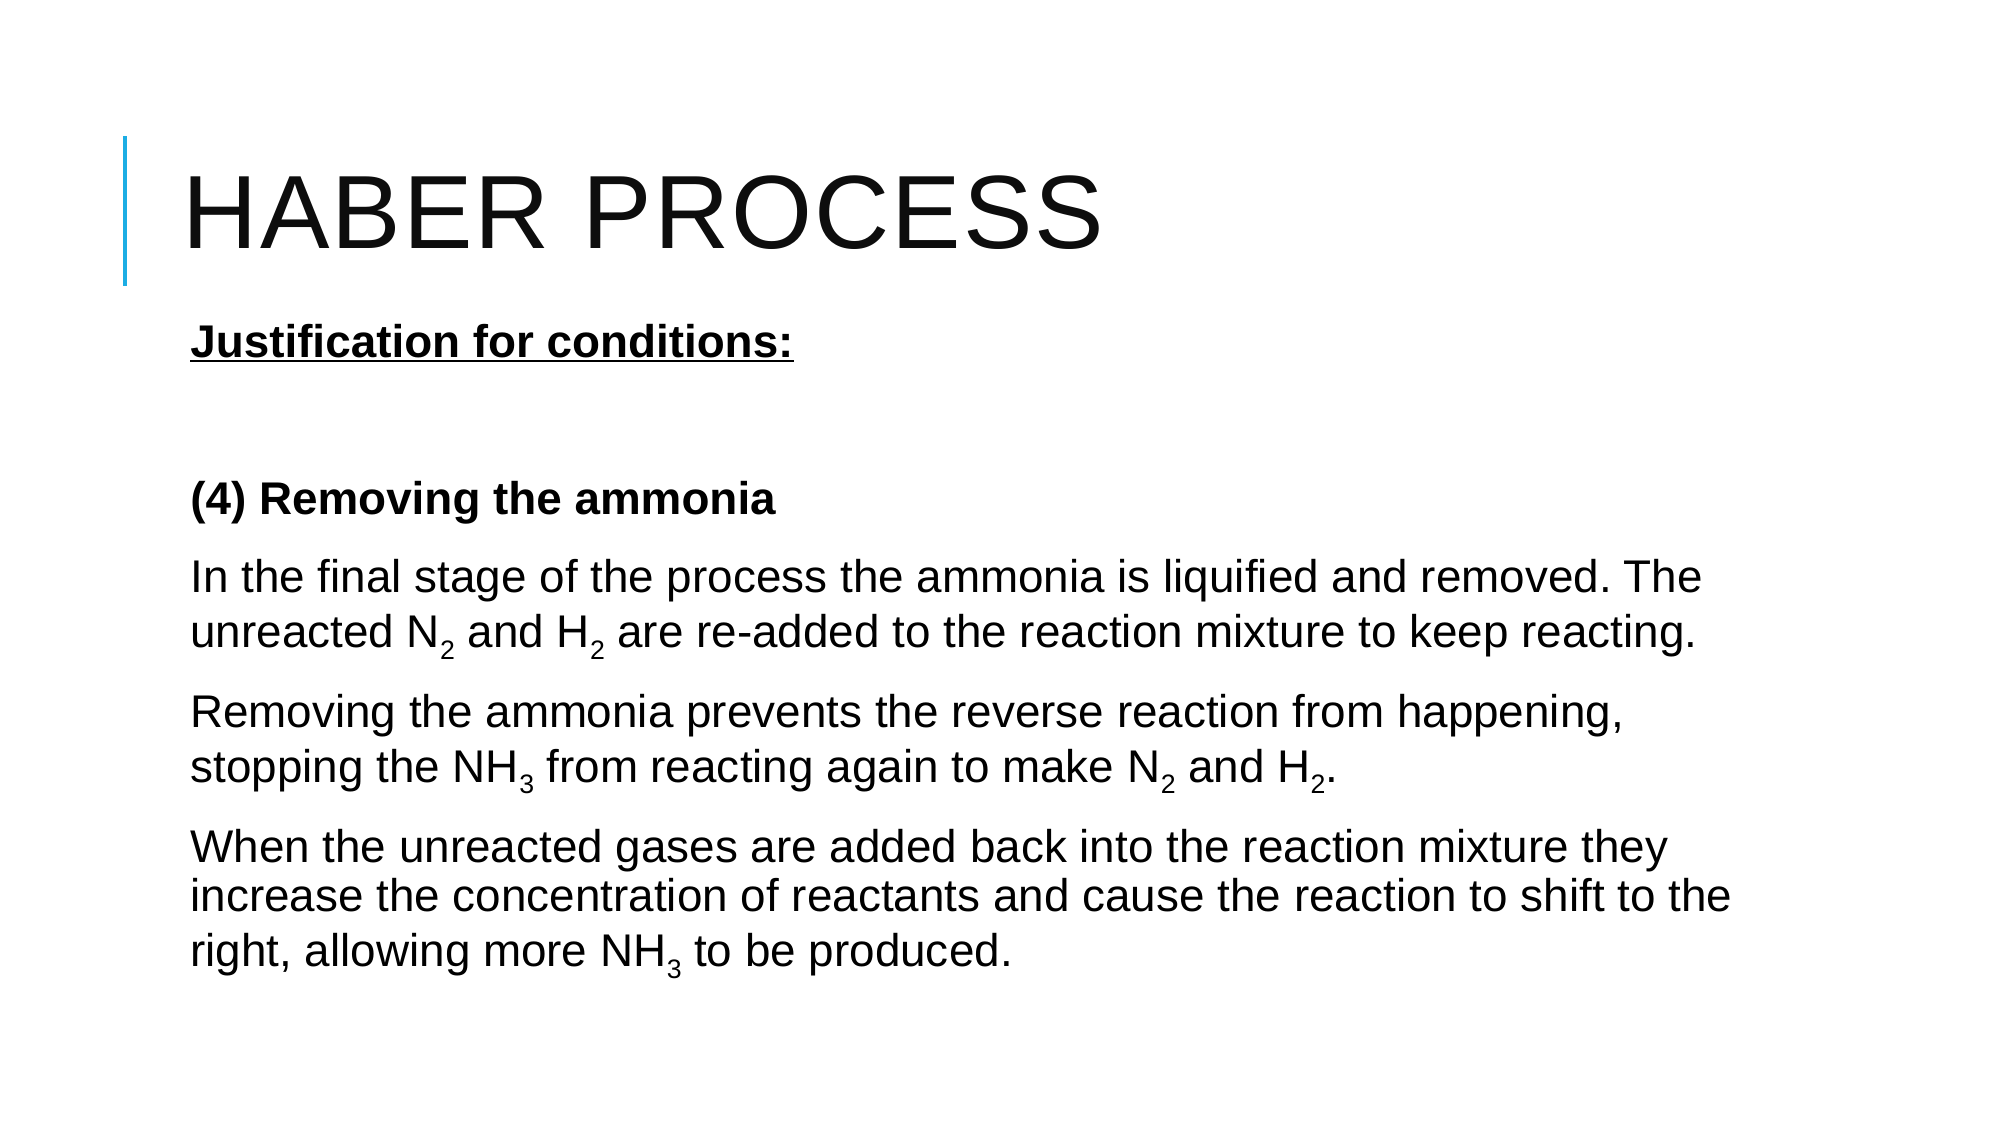

# Haber process
Justification for conditions:

(4) Removing the ammonia
In the final stage of the process the ammonia is liquified and removed. The unreacted N2 and H2 are re-added to the reaction mixture to keep reacting.
Removing the ammonia prevents the reverse reaction from happening, stopping the NH3 from reacting again to make N2 and H2.
When the unreacted gases are added back into the reaction mixture they increase the concentration of reactants and cause the reaction to shift to the right, allowing more NH3 to be produced.